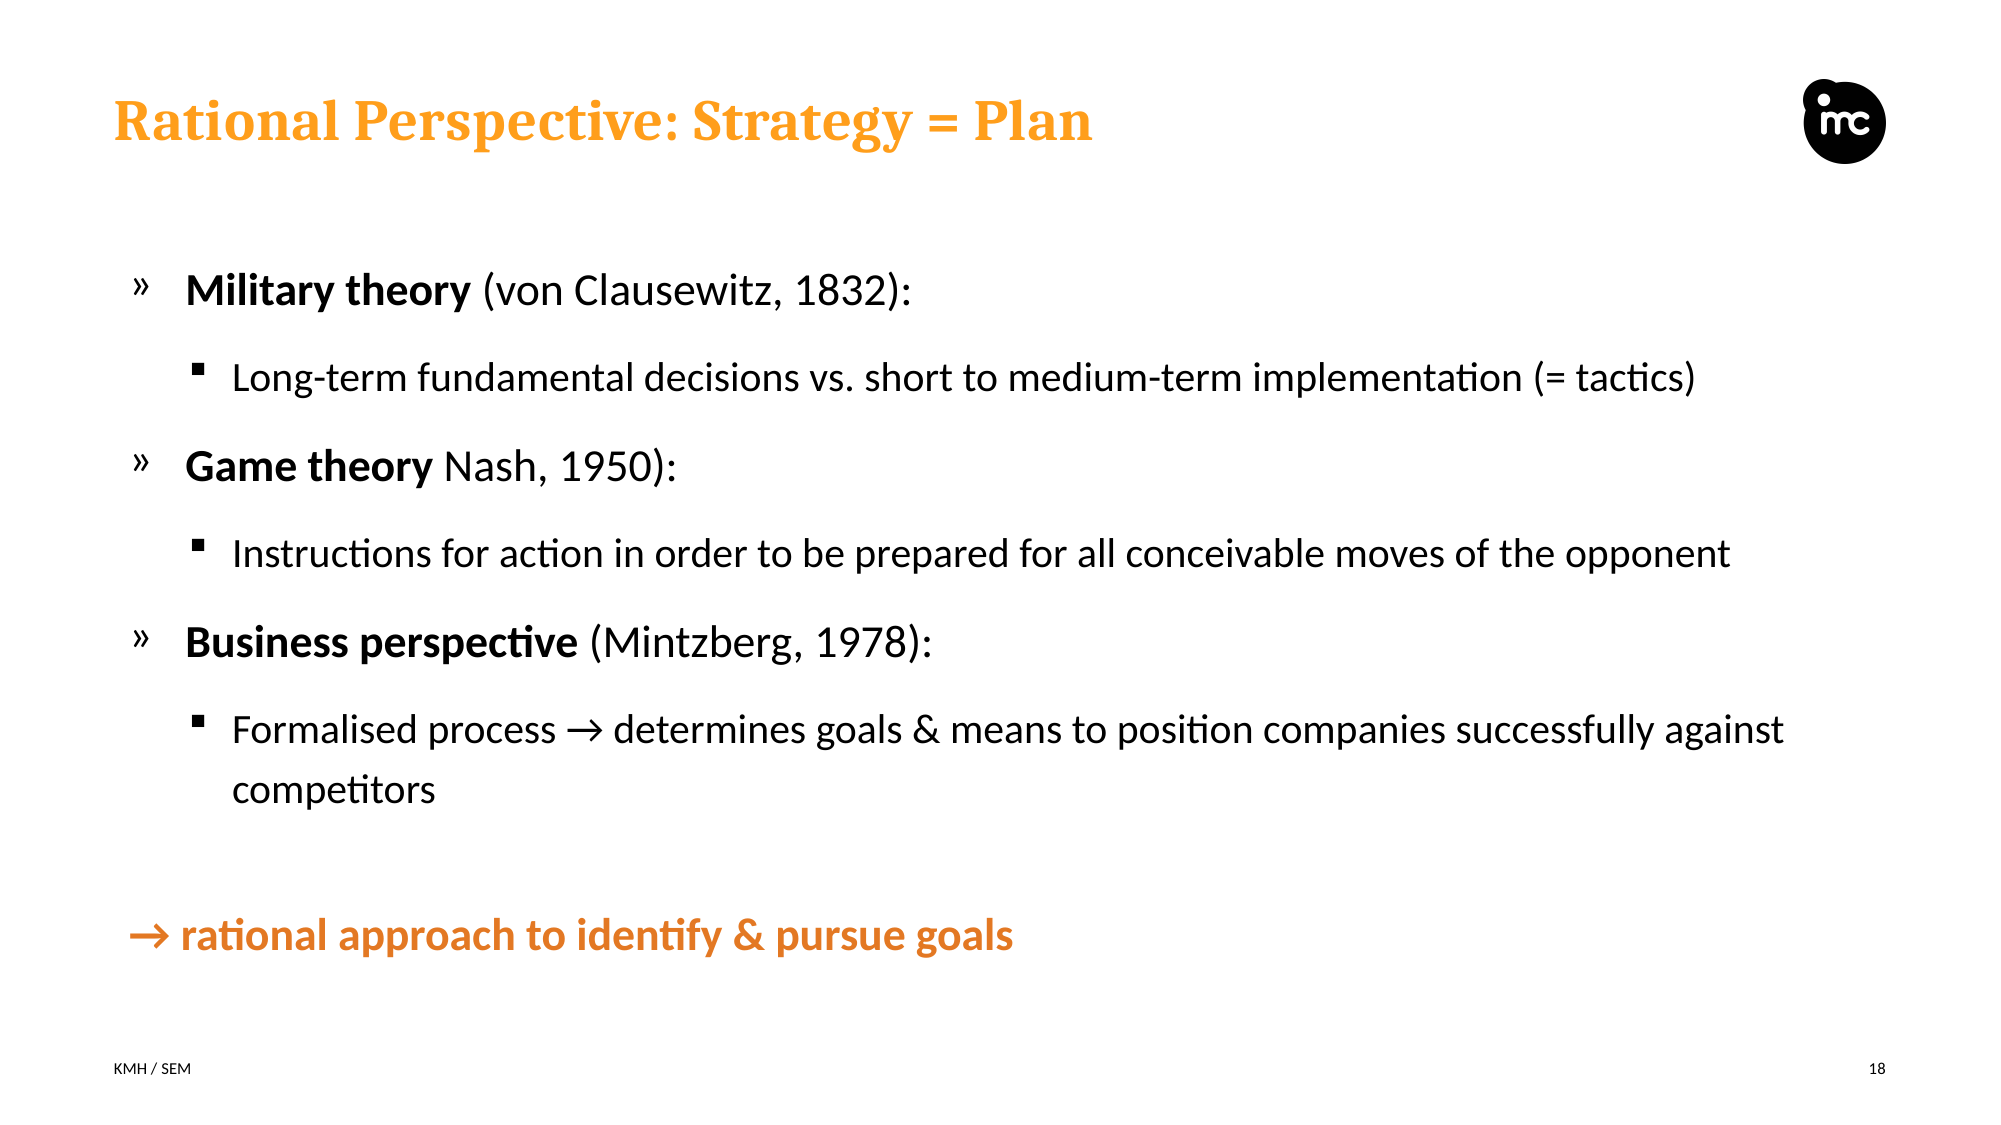

# Rational Perspective: Strategy = Plan
Military theory (von Clausewitz, 1832):
Long-term fundamental decisions vs. short to medium-term implementation (= tactics)
Game theory Nash, 1950):
Instructions for action in order to be prepared for all conceivable moves of the opponent
Business perspective (Mintzberg, 1978):
Formalised process → determines goals & means to position companies successfully against competitors

→ rational approach to identify & pursue goals
KMH / SEM

18